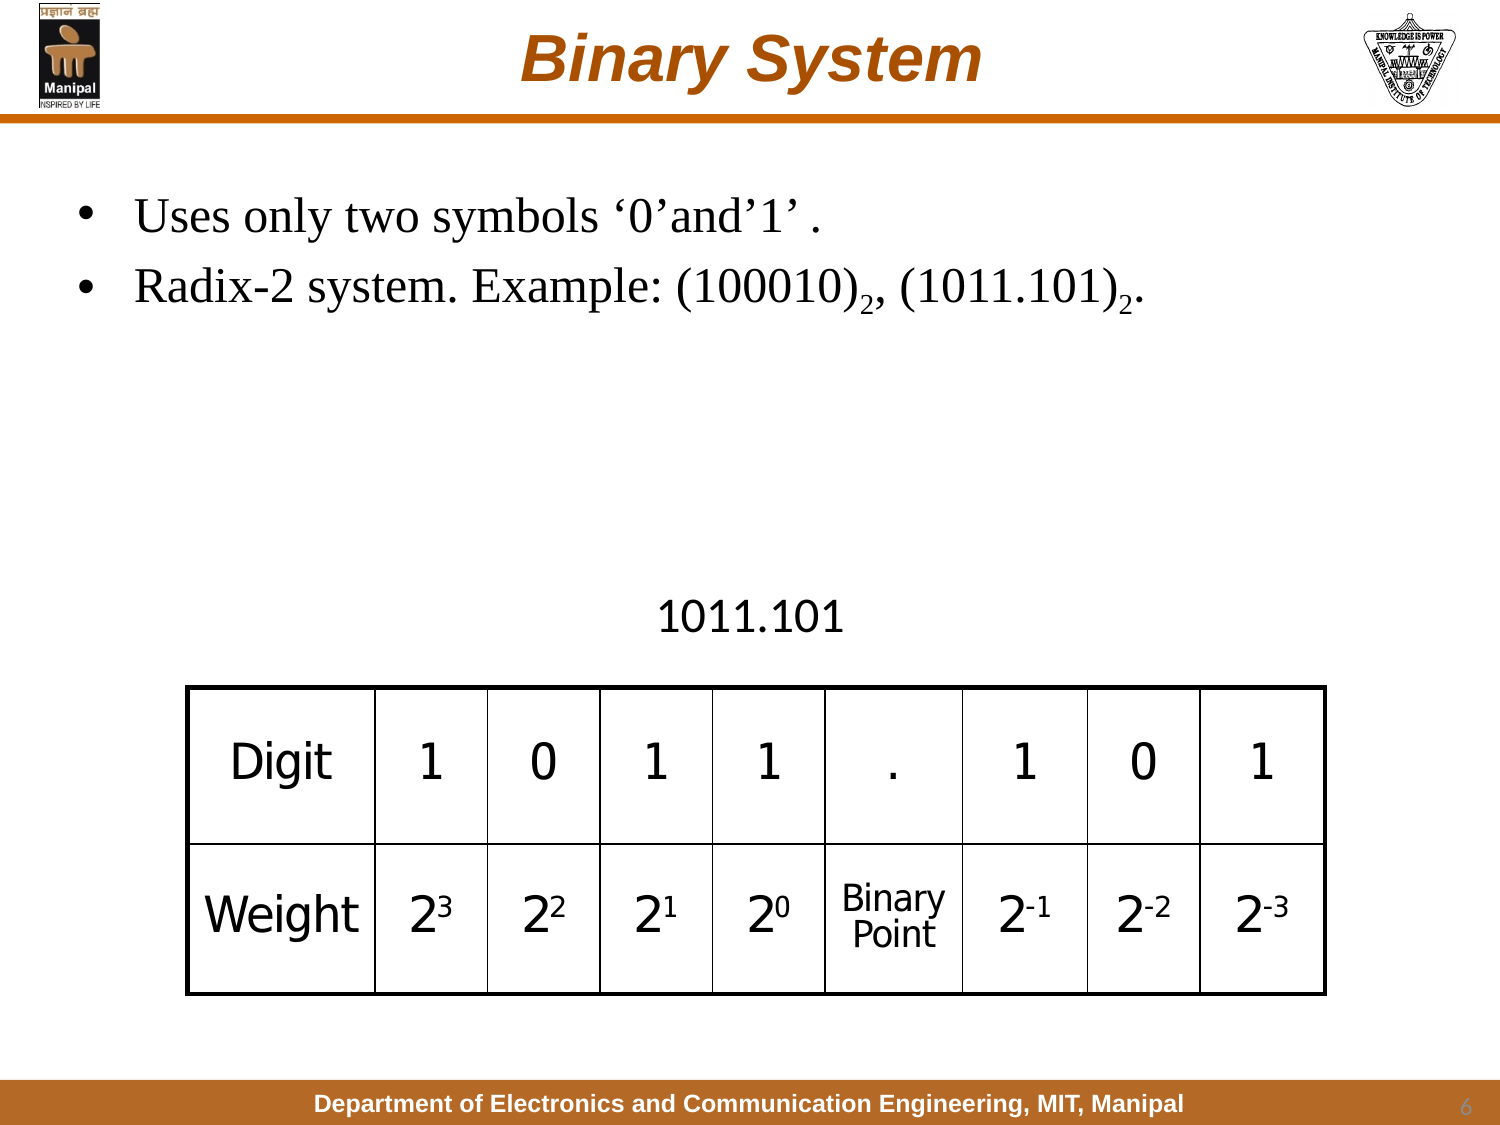

# Binary System
Uses only two symbols ‘0’and’1’ .
Radix-2 system. Example: (100010)2, (1011.101)2.
1011.101
| Digit | 1 | 0 | 1 | 1 | . | 1 | 0 | 1 |
| --- | --- | --- | --- | --- | --- | --- | --- | --- |
| Weight | 23 | 22 | 21 | 20 | Binary Point | 2-1 | 2-2 | 2-3 |
6